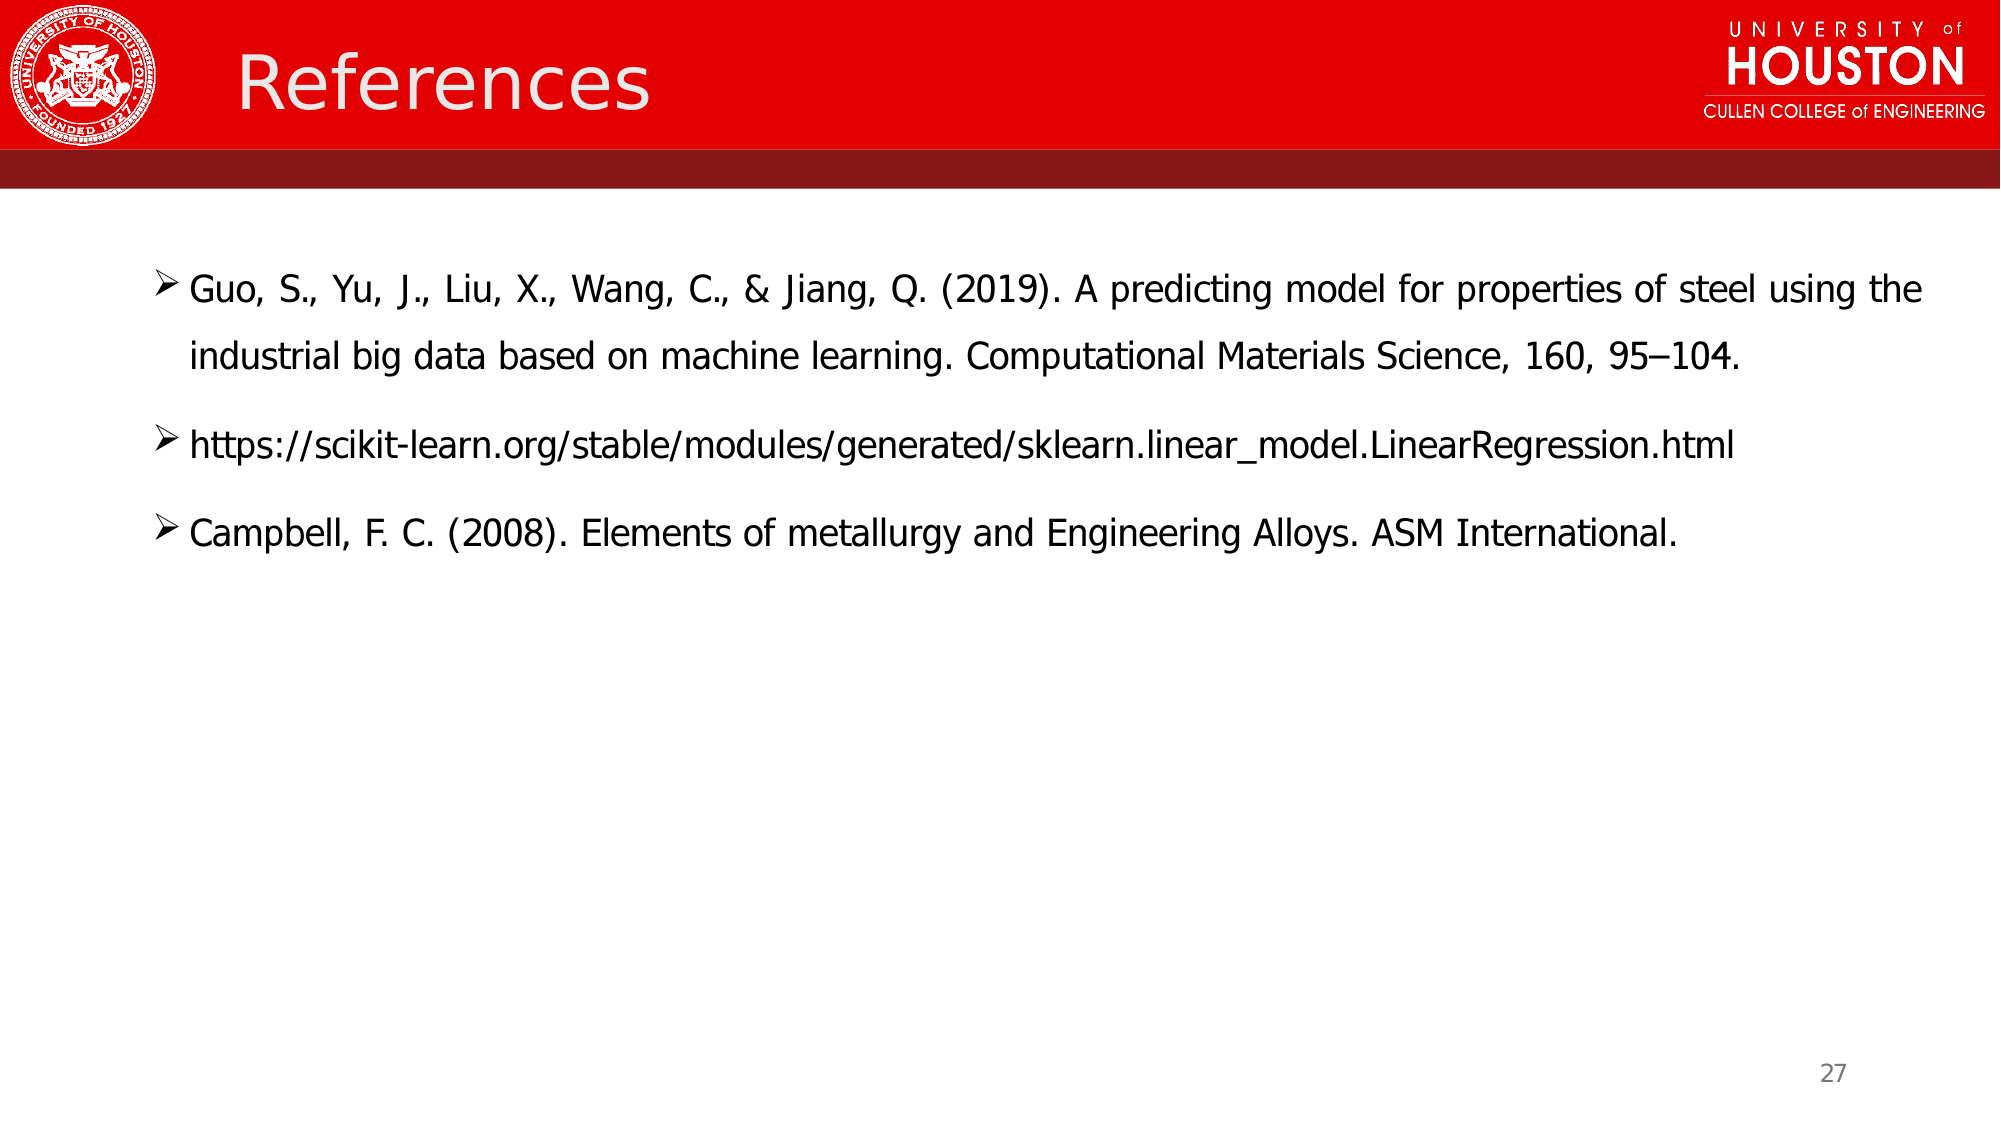

References
Guo, S., Yu, J., Liu, X., Wang, C., & Jiang, Q. (2019). A predicting model for properties of steel using the industrial big data based on machine learning. Computational Materials Science, 160, 95–104.
⁠https://scikit-learn.org/stable/modules/generated/sklearn.linear_model.LinearRegression.html
⁠Campbell, F. C. (2008). Elements of metallurgy and Engineering Alloys. ASM International.
27